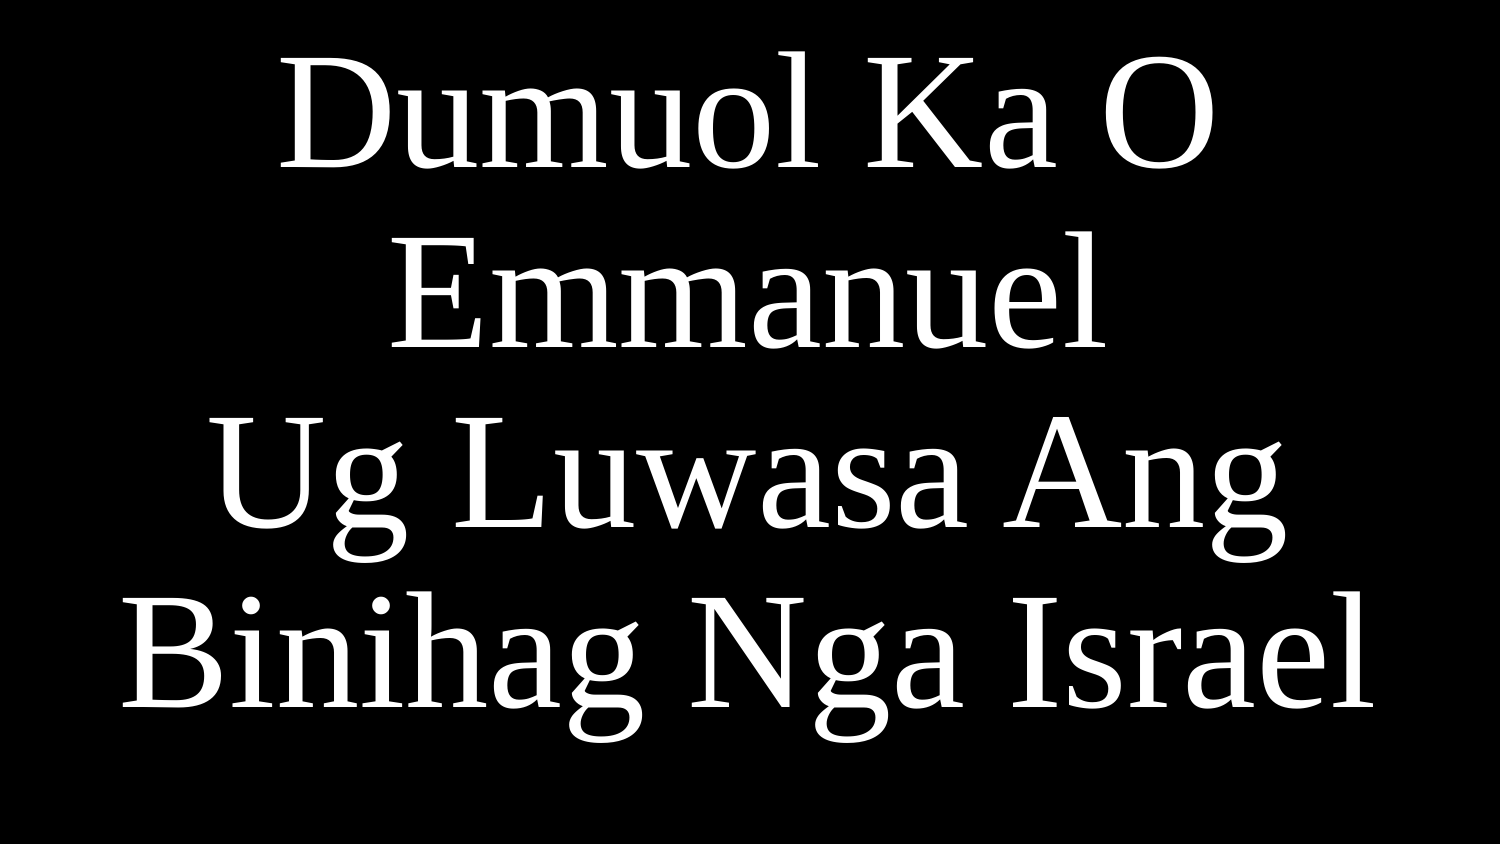

# Dumuol Ka O Emmanuel Ug Luwasa Ang Binihag Nga Israel